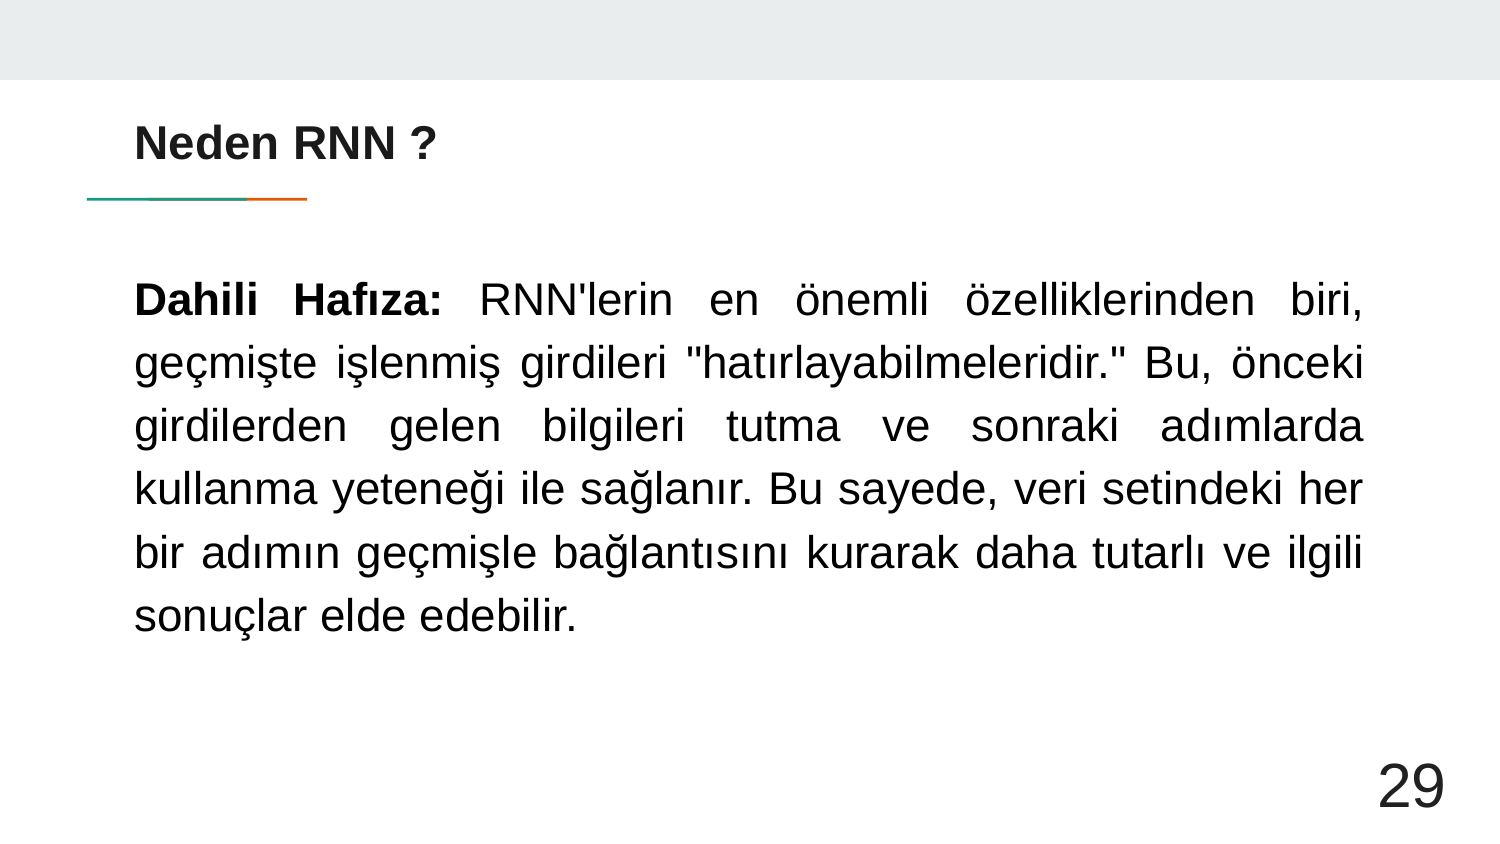

# Neden RNN ?
Dahili Hafıza: RNN'lerin en önemli özelliklerinden biri, geçmişte işlenmiş girdileri "hatırlayabilmeleridir." Bu, önceki girdilerden gelen bilgileri tutma ve sonraki adımlarda kullanma yeteneği ile sağlanır. Bu sayede, veri setindeki her bir adımın geçmişle bağlantısını kurarak daha tutarlı ve ilgili sonuçlar elde edebilir.
29